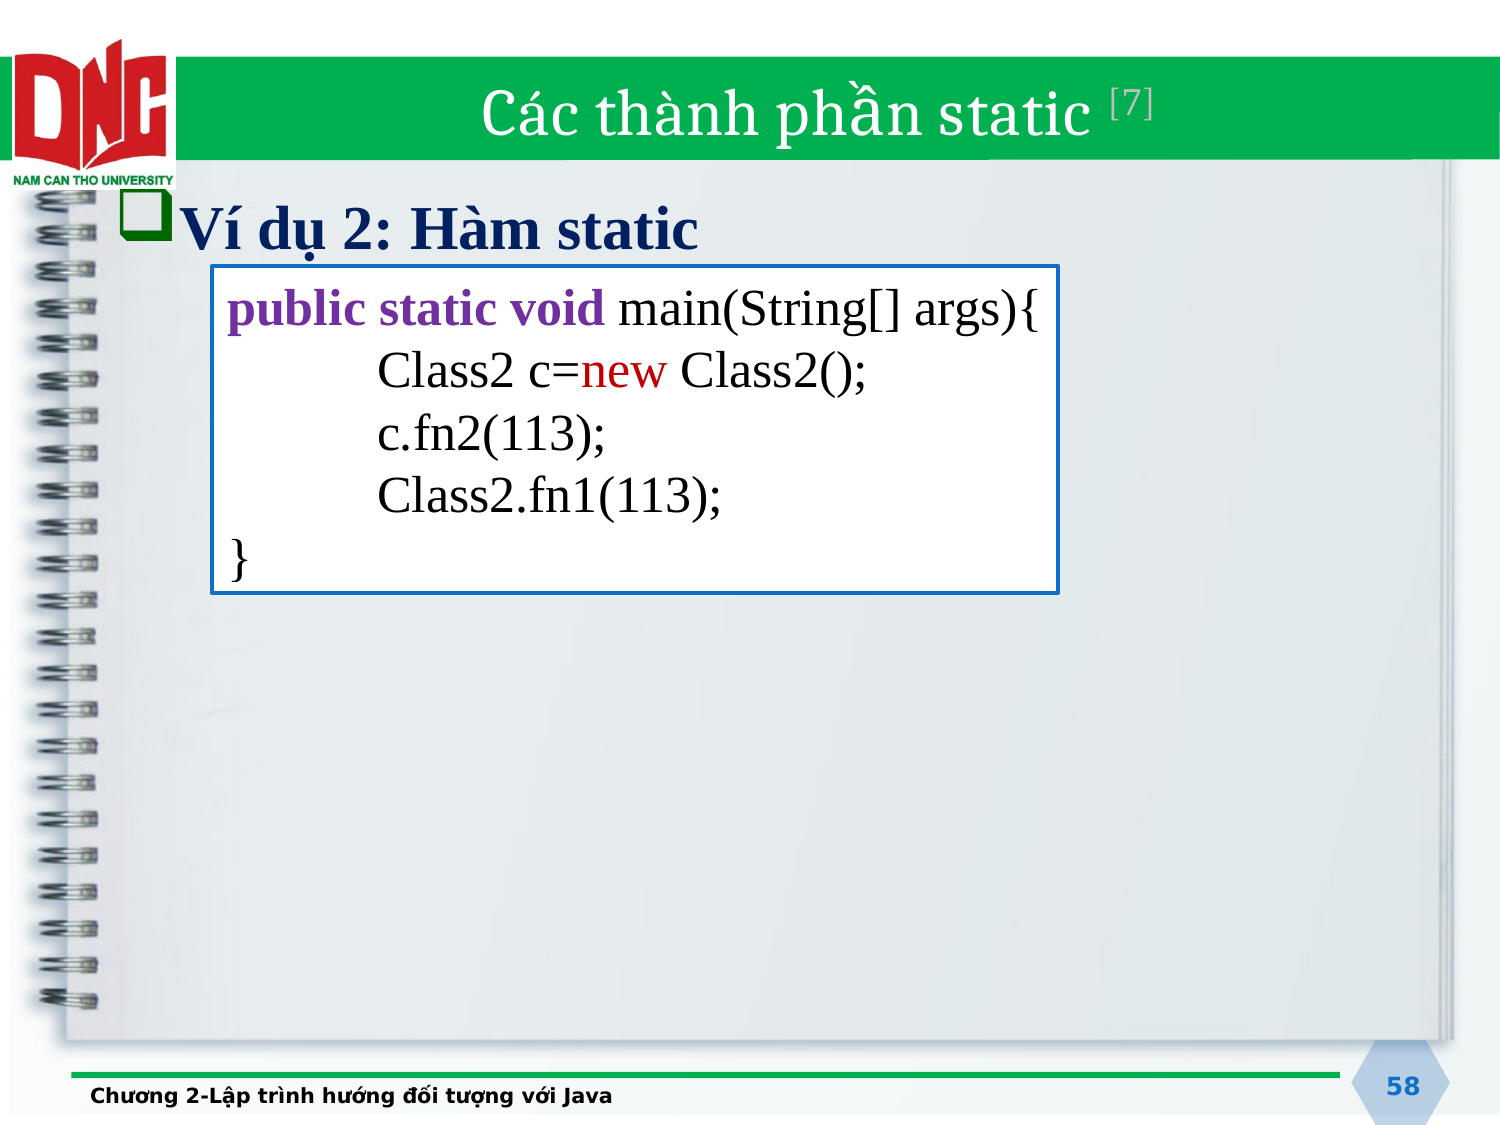

# Các thành phần static [7]
Ví dụ 2: Hàm static

public static void main(String[] args){
	Class2 c=new Class2();
	c.fn2(113);
	Class2.fn1(113);
}
58
Chương 2-Lập trình hướng đối tượng với Java